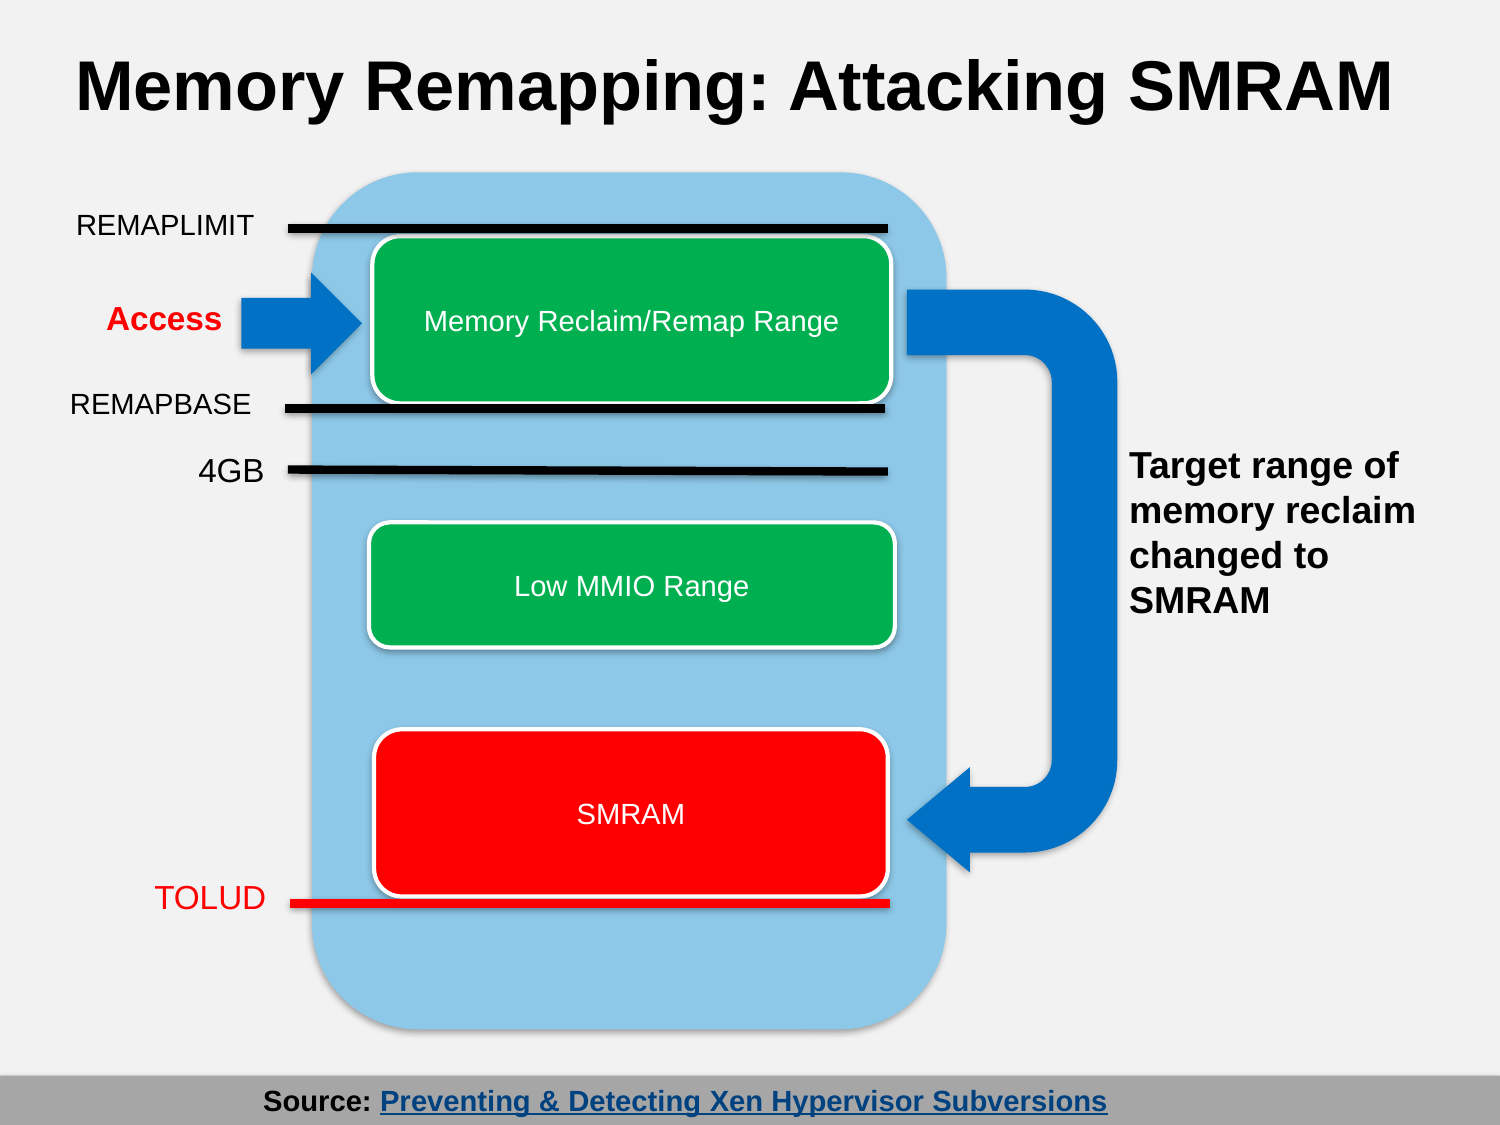

# Memory Remapping: Attacking SMRAM

REMAPLIMIT
Memory Reclaim/Remap Range

Access
REMAPBASE
Target range of memory reclaim changed to SMRAM
4GB

Low MMIO Range
SMRAM
TOLUD
Source: Preventing & Detecting Xen Hypervisor Subversions